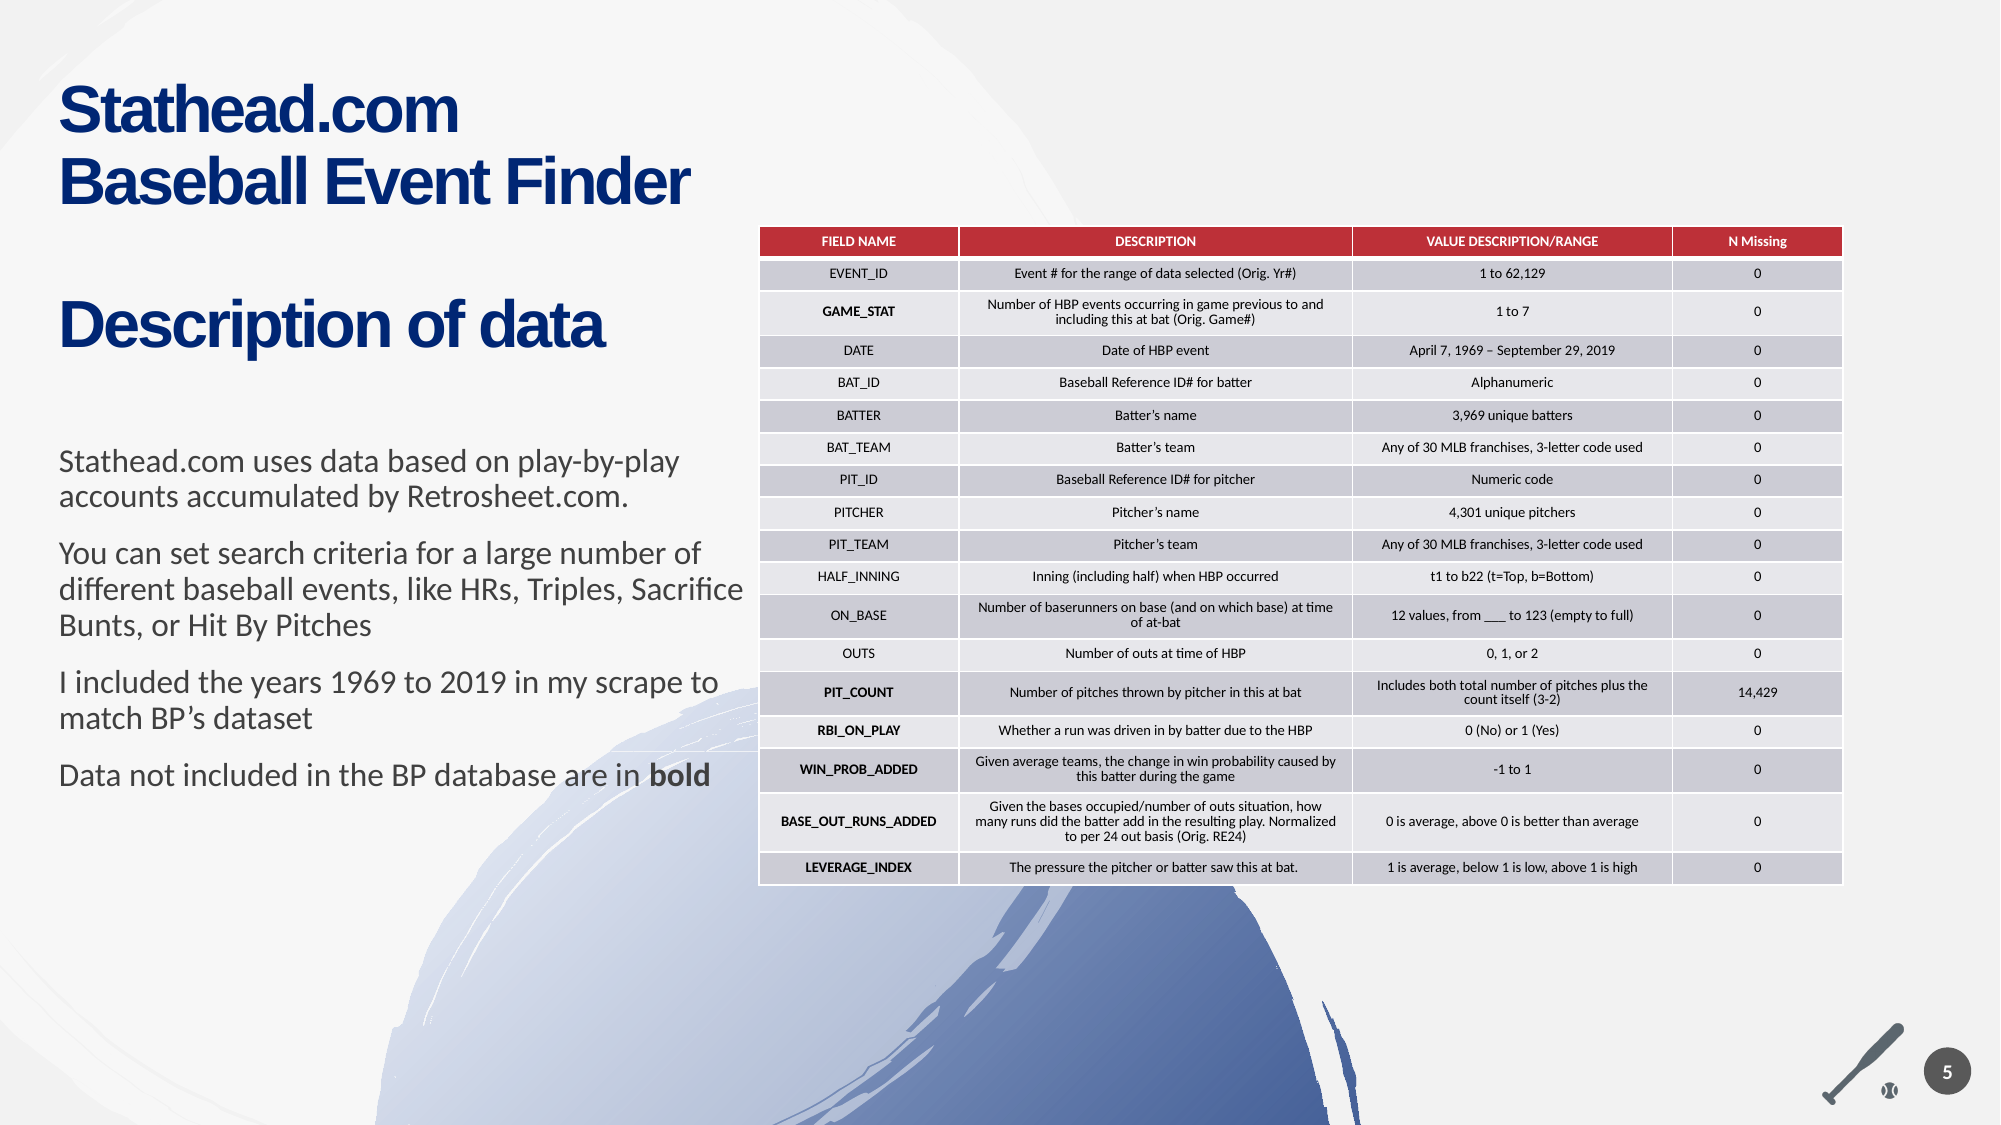

# Stathead.com Baseball Event Finder Description of data
| FIELD NAME | DESCRIPTION | VALUE DESCRIPTION/RANGE | N Missing |
| --- | --- | --- | --- |
| EVENT\_ID | Event # for the range of data selected (Orig. Yr#) | 1 to 62,129 | 0 |
| GAME\_STAT | Number of HBP events occurring in game previous to and including this at bat (Orig. Game#) | 1 to 7 | 0 |
| DATE | Date of HBP event | April 7, 1969 – September 29, 2019 | 0 |
| BAT\_ID | Baseball Reference ID# for batter | Alphanumeric | 0 |
| BATTER | Batter’s name | 3,969 unique batters | 0 |
| BAT\_TEAM | Batter’s team | Any of 30 MLB franchises, 3-letter code used | 0 |
| PIT\_ID | Baseball Reference ID# for pitcher | Numeric code | 0 |
| PITCHER | Pitcher’s name | 4,301 unique pitchers | 0 |
| PIT\_TEAM | Pitcher’s team | Any of 30 MLB franchises, 3-letter code used | 0 |
| HALF\_INNING | Inning (including half) when HBP occurred | t1 to b22 (t=Top, b=Bottom) | 0 |
| ON\_BASE | Number of baserunners on base (and on which base) at time of at-bat | 12 values, from \_\_\_ to 123 (empty to full) | 0 |
| OUTS | Number of outs at time of HBP | 0, 1, or 2 | 0 |
| PIT\_COUNT | Number of pitches thrown by pitcher in this at bat | Includes both total number of pitches plus the count itself (3-2) | 14,429 |
| RBI\_ON\_PLAY | Whether a run was driven in by batter due to the HBP | 0 (No) or 1 (Yes) | 0 |
| WIN\_PROB\_ADDED | Given average teams, the change in win probability caused by this batter during the game | -1 to 1 | 0 |
| BASE\_OUT\_RUNS\_ADDED | Given the bases occupied/number of outs situation, how many runs did the batter add in the resulting play. Normalized to per 24 out basis (Orig. RE24) | 0 is average, above 0 is better than average | 0 |
| LEVERAGE\_INDEX | The pressure the pitcher or batter saw this at bat. | 1 is average, below 1 is low, above 1 is high | 0 |
Stathead.com uses data based on play-by-play accounts accumulated by Retrosheet.com.
You can set search criteria for a large number of different baseball events, like HRs, Triples, Sacrifice Bunts, or Hit By Pitches
I included the years 1969 to 2019 in my scrape to match BP’s dataset
Data not included in the BP database are in bold
5